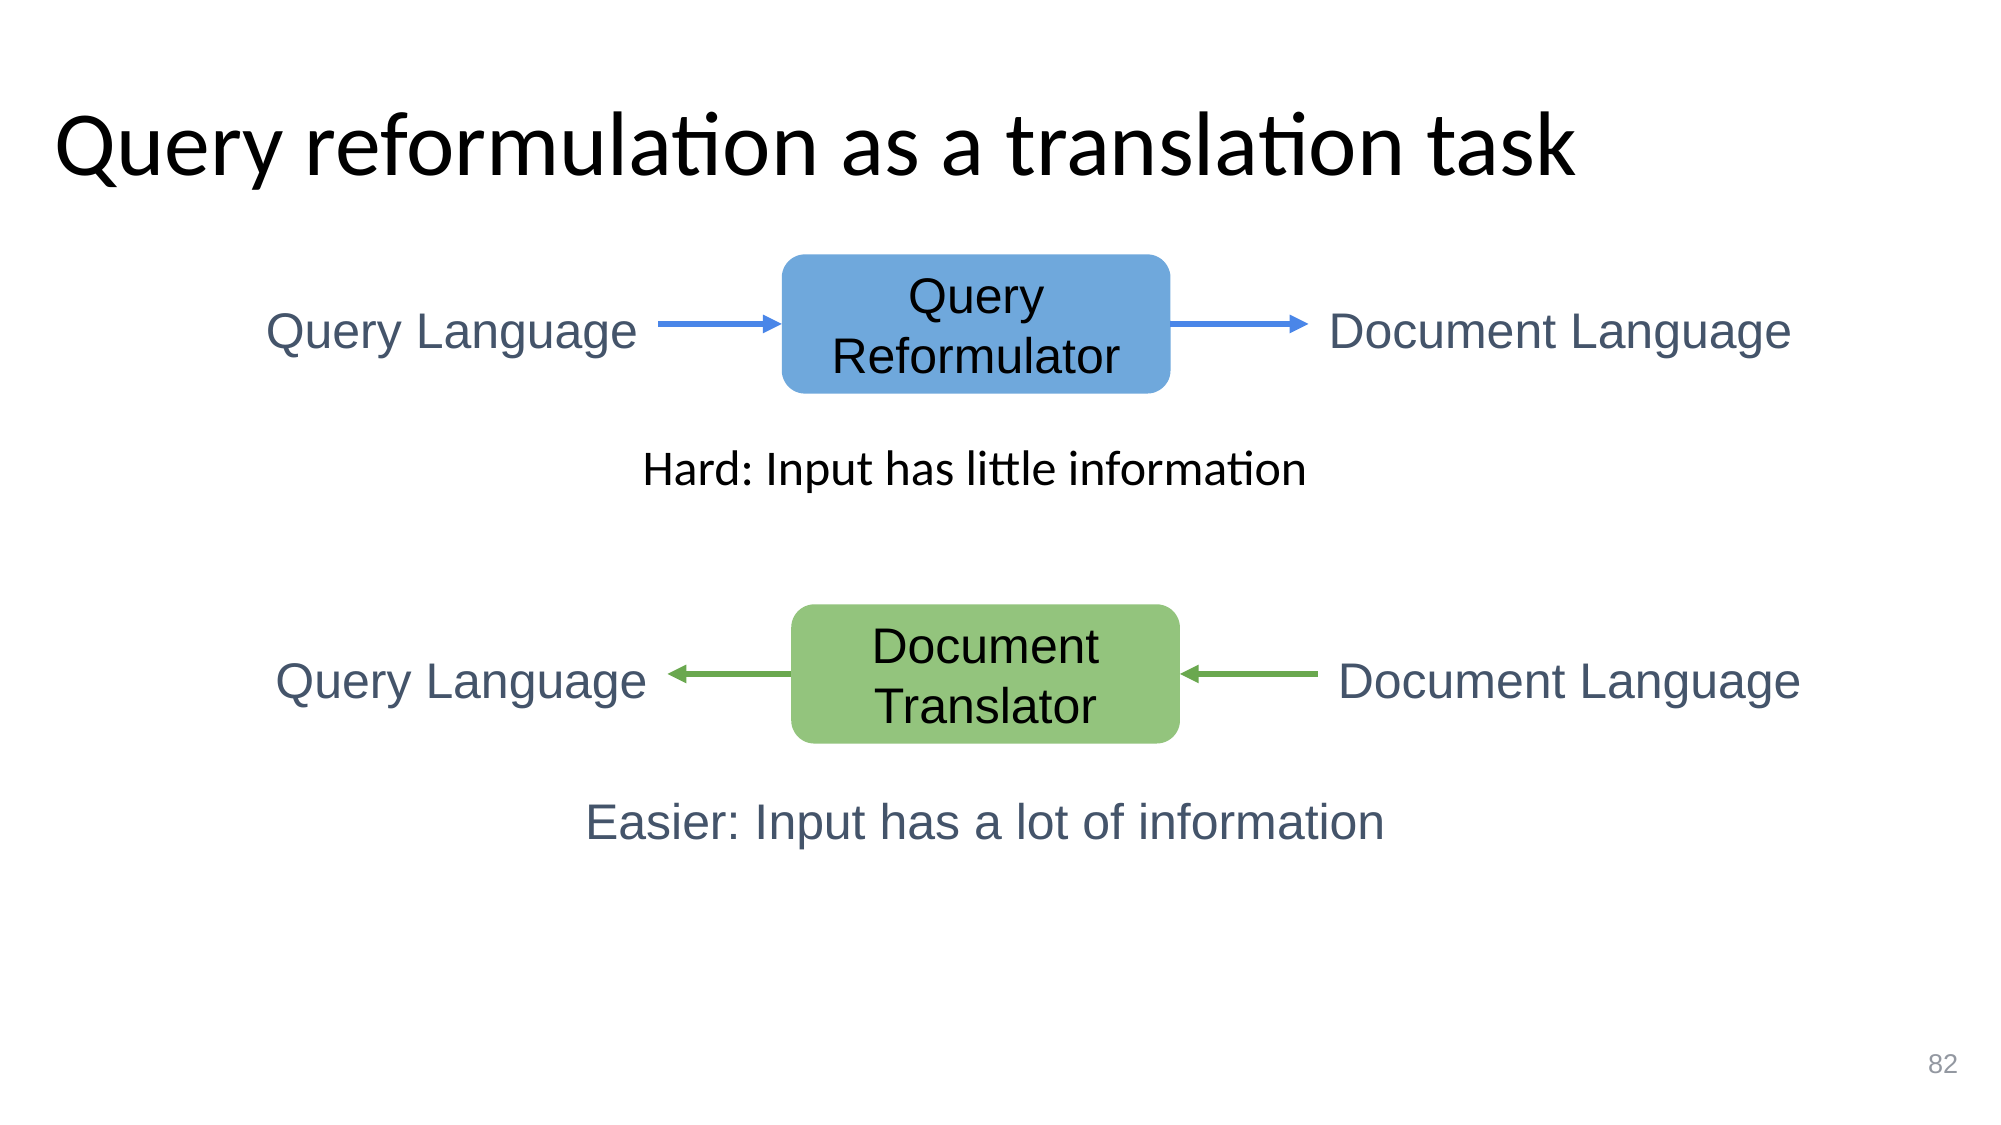

# Query reformulation as a translation task
Query Reformulator
Query Language
Document Language
Hard: Input has little information
Document Translator
Query Language
Document Language
Easier: Input has a lot of information
82